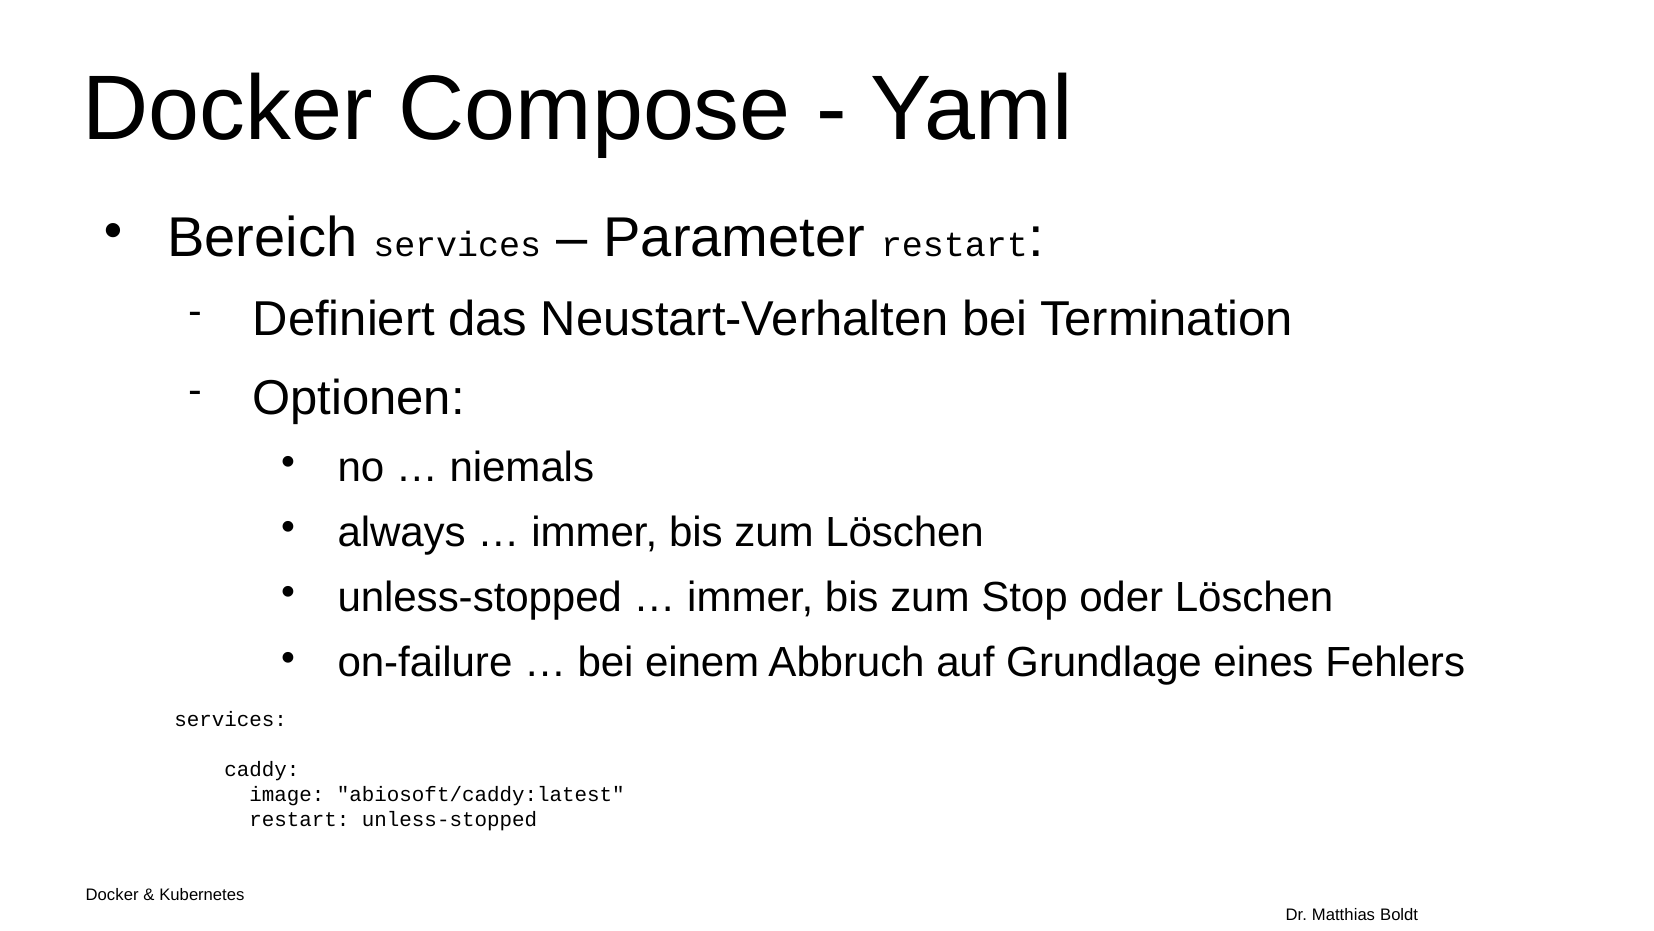

Docker Compose - Yaml
Bereich services – Parameter restart:
Definiert das Neustart-Verhalten bei Termination
Optionen:
no … niemals
always … immer, bis zum Löschen
unless-stopped … immer, bis zum Stop oder Löschen
on-failure … bei einem Abbruch auf Grundlage eines Fehlers

services:

    caddy:
      image: "abiosoft/caddy:latest"
      restart: unless-stopped

Docker & Kubernetes																Dr. Matthias Boldt